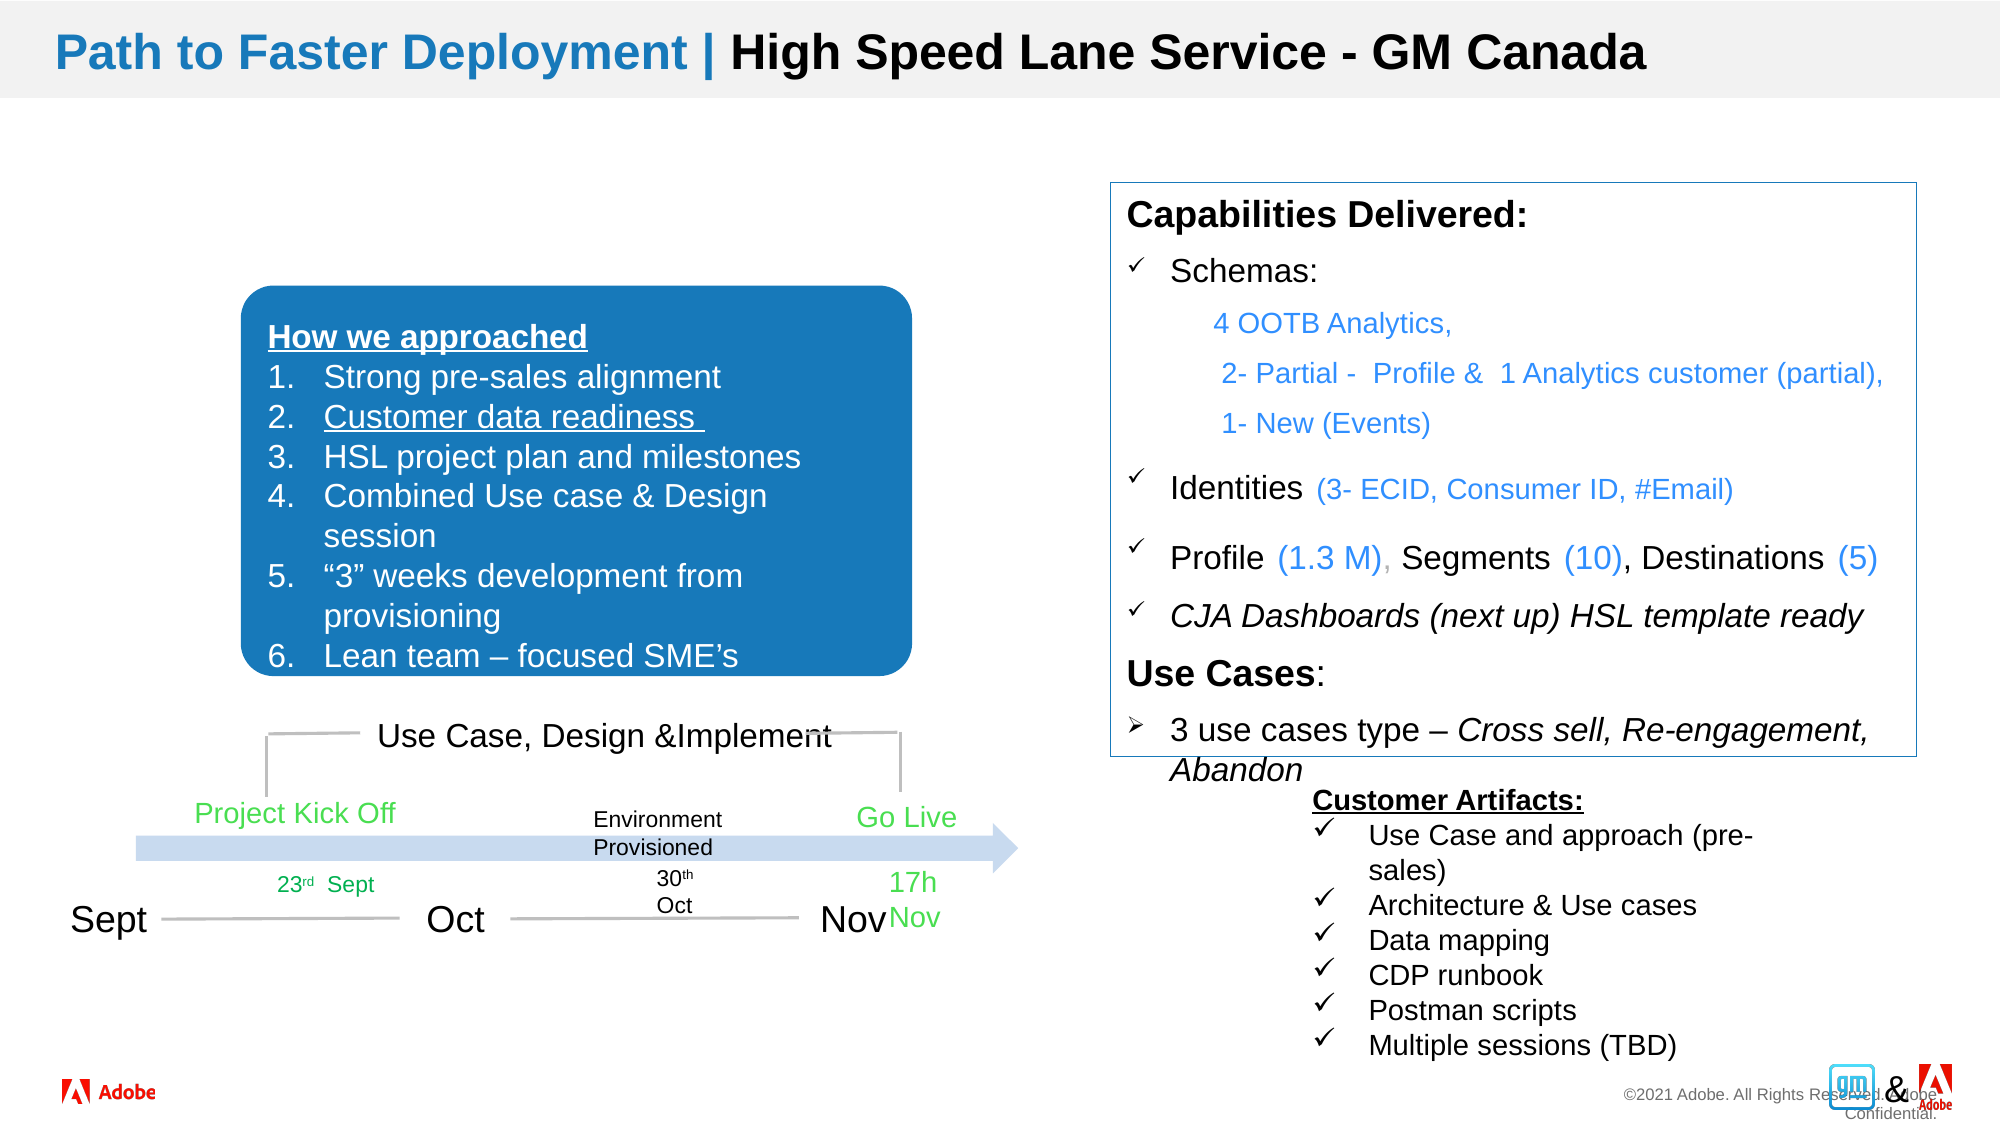

Path to Faster Deployment | High Speed Lane Service - GM Canada
Capabilities Delivered:
Schemas:
 4 OOTB Analytics,
  2- Partial -  Profile &  1 Analytics customer (partial),
  1- New (Events)
Identities (3- ECID, Consumer ID, #Email)
Profile (1.3 M), Segments (10), Destinations (5)
CJA Dashboards (next up) HSL template ready
Use Cases:
3 use cases type – Cross sell, Re-engagement, Abandon

How we approached
Strong pre-sales alignment
Customer data readiness
HSL project plan and milestones
Combined Use case & Design session
“3” weeks development from provisioning
Lean team – focused SME’s
Use Case, Design &Implement
Customer Artifacts:
Use Case and approach (pre-sales)
Architecture & Use cases
Data mapping
CDP runbook
Postman scripts
Multiple sessions (TBD)
Project Kick Off
Go Live
Environment Provisioned

30th Oct
17h Nov
23rd  Sept
Sept
Oct
Nov